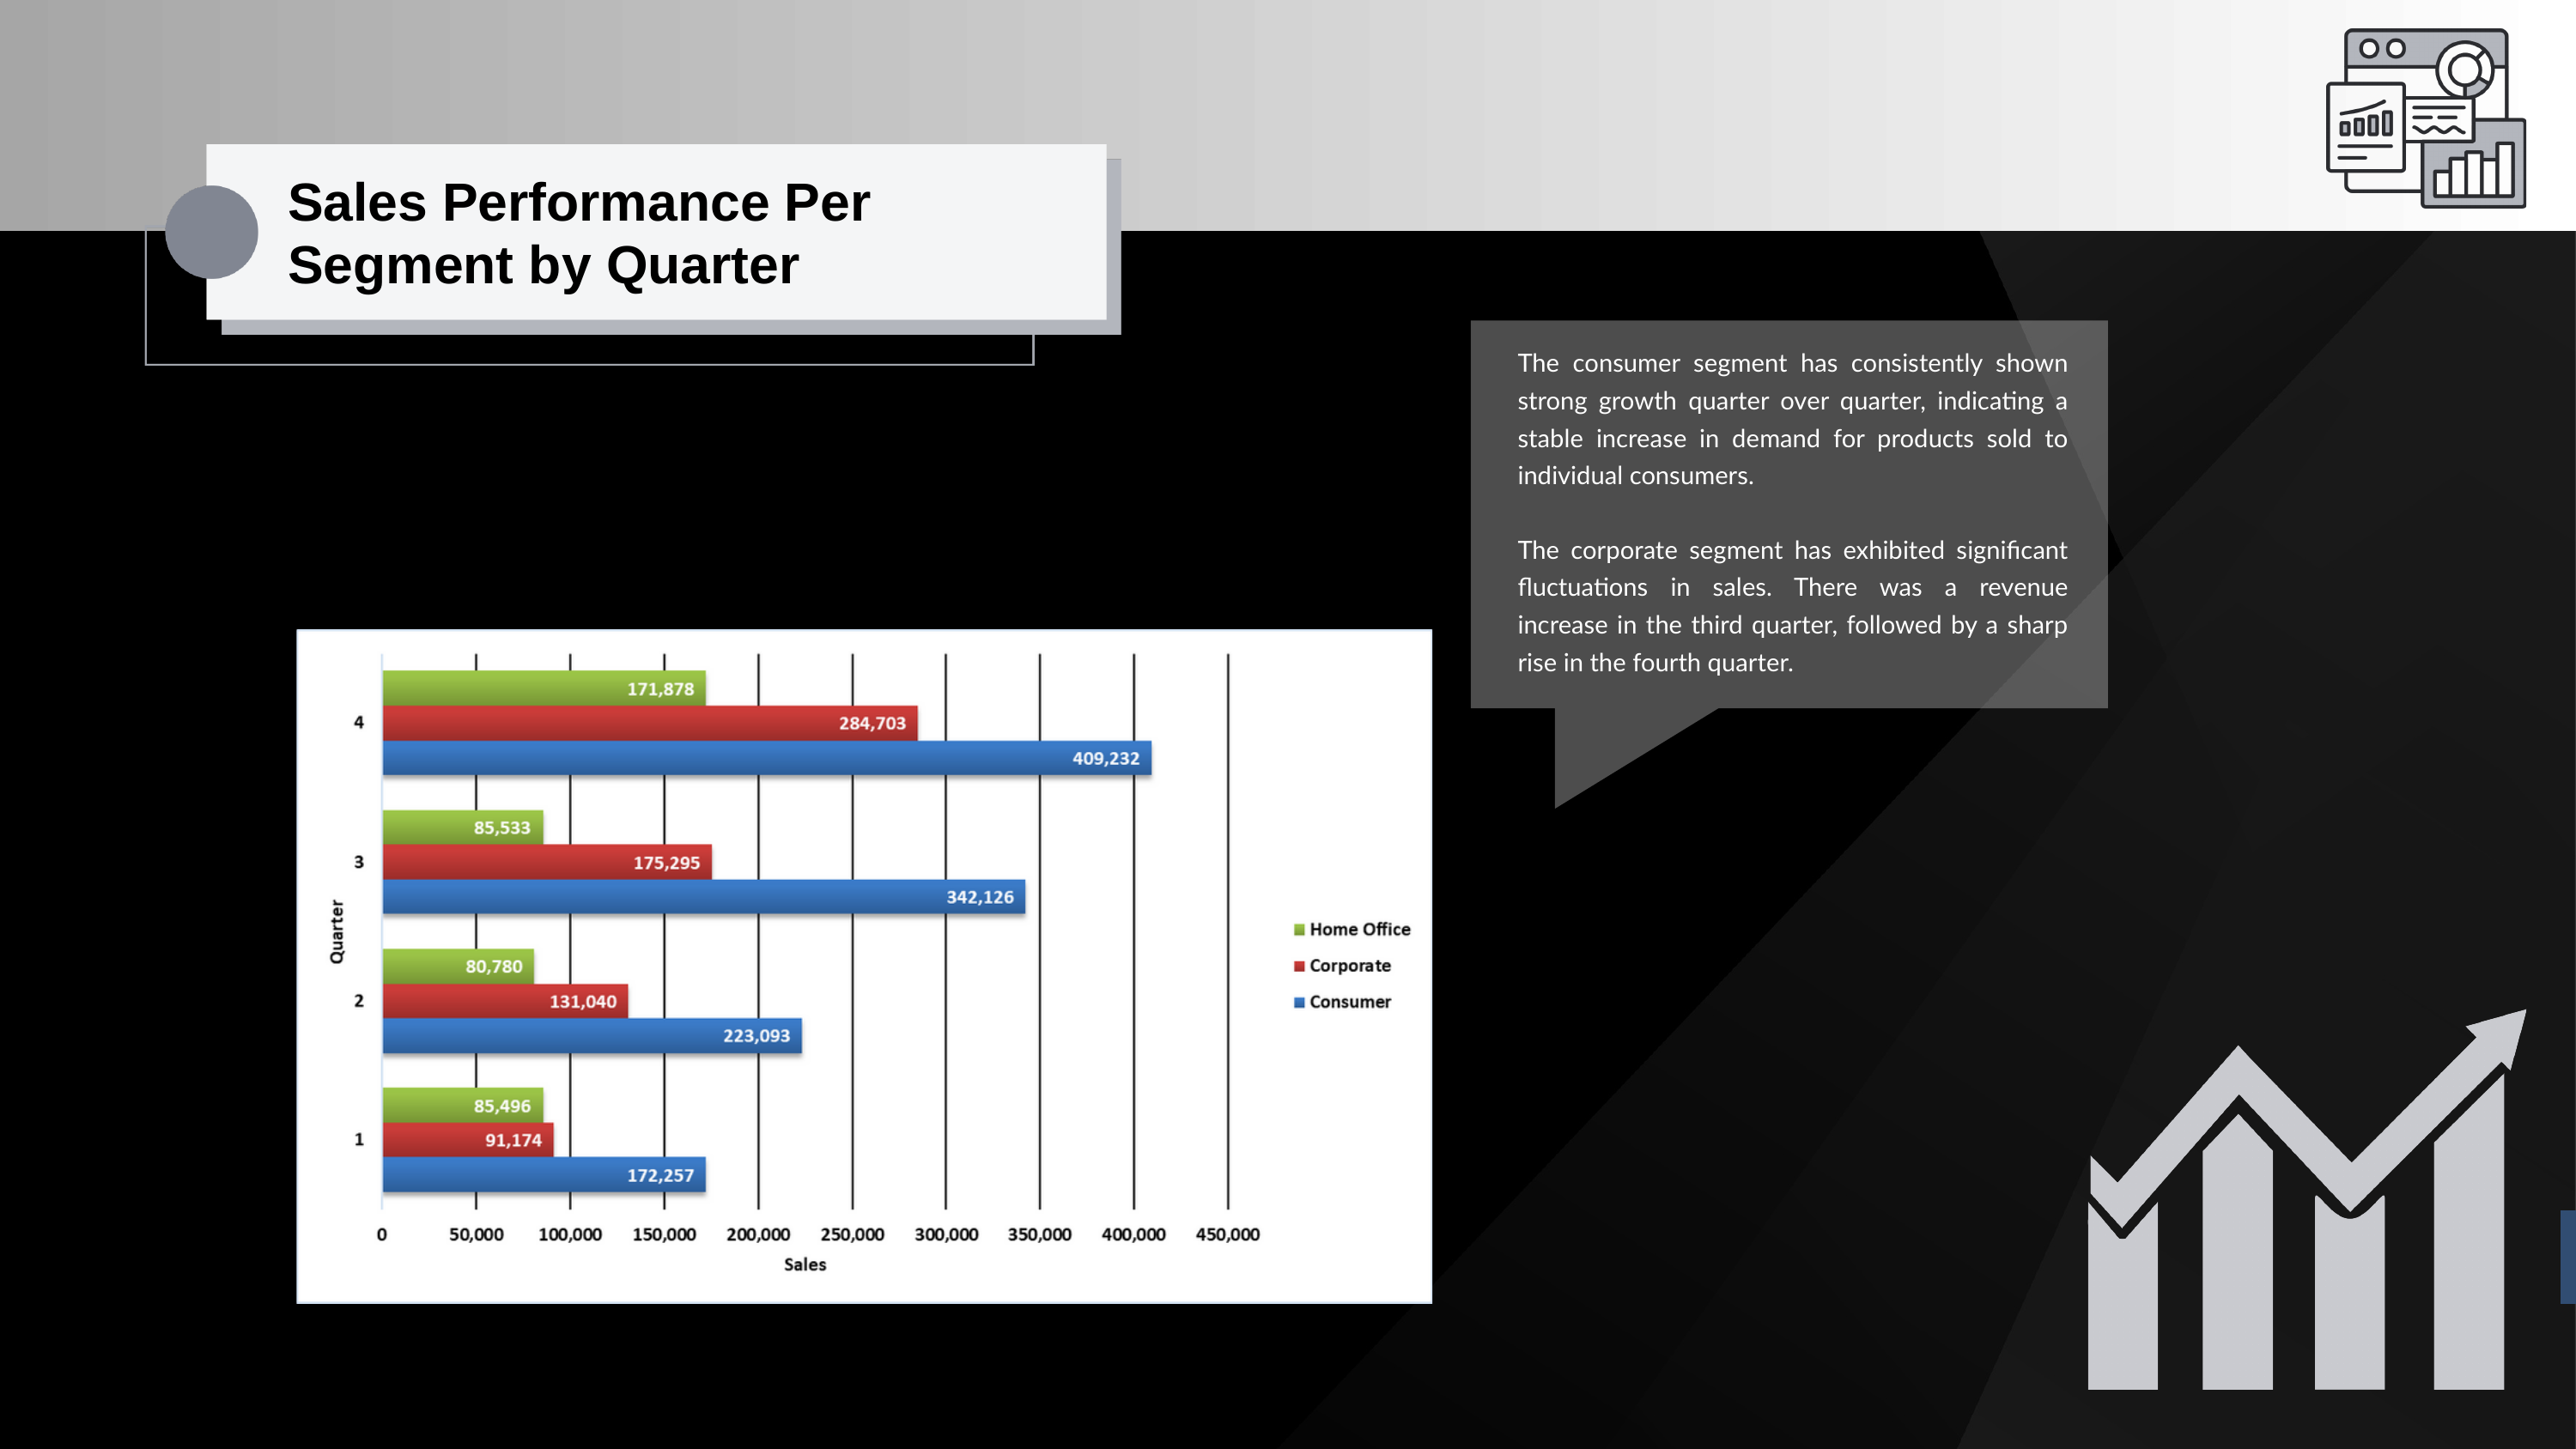

Sales Performance Per Segment by Quarter

The consumer segment has consistently shown strong growth quarter over quarter, indicating a stable increase in demand for products sold to individual consumers.
The corporate segment has exhibited significant fluctuations in sales. There was a revenue increase in the third quarter, followed by a sharp rise in the fourth quarter.